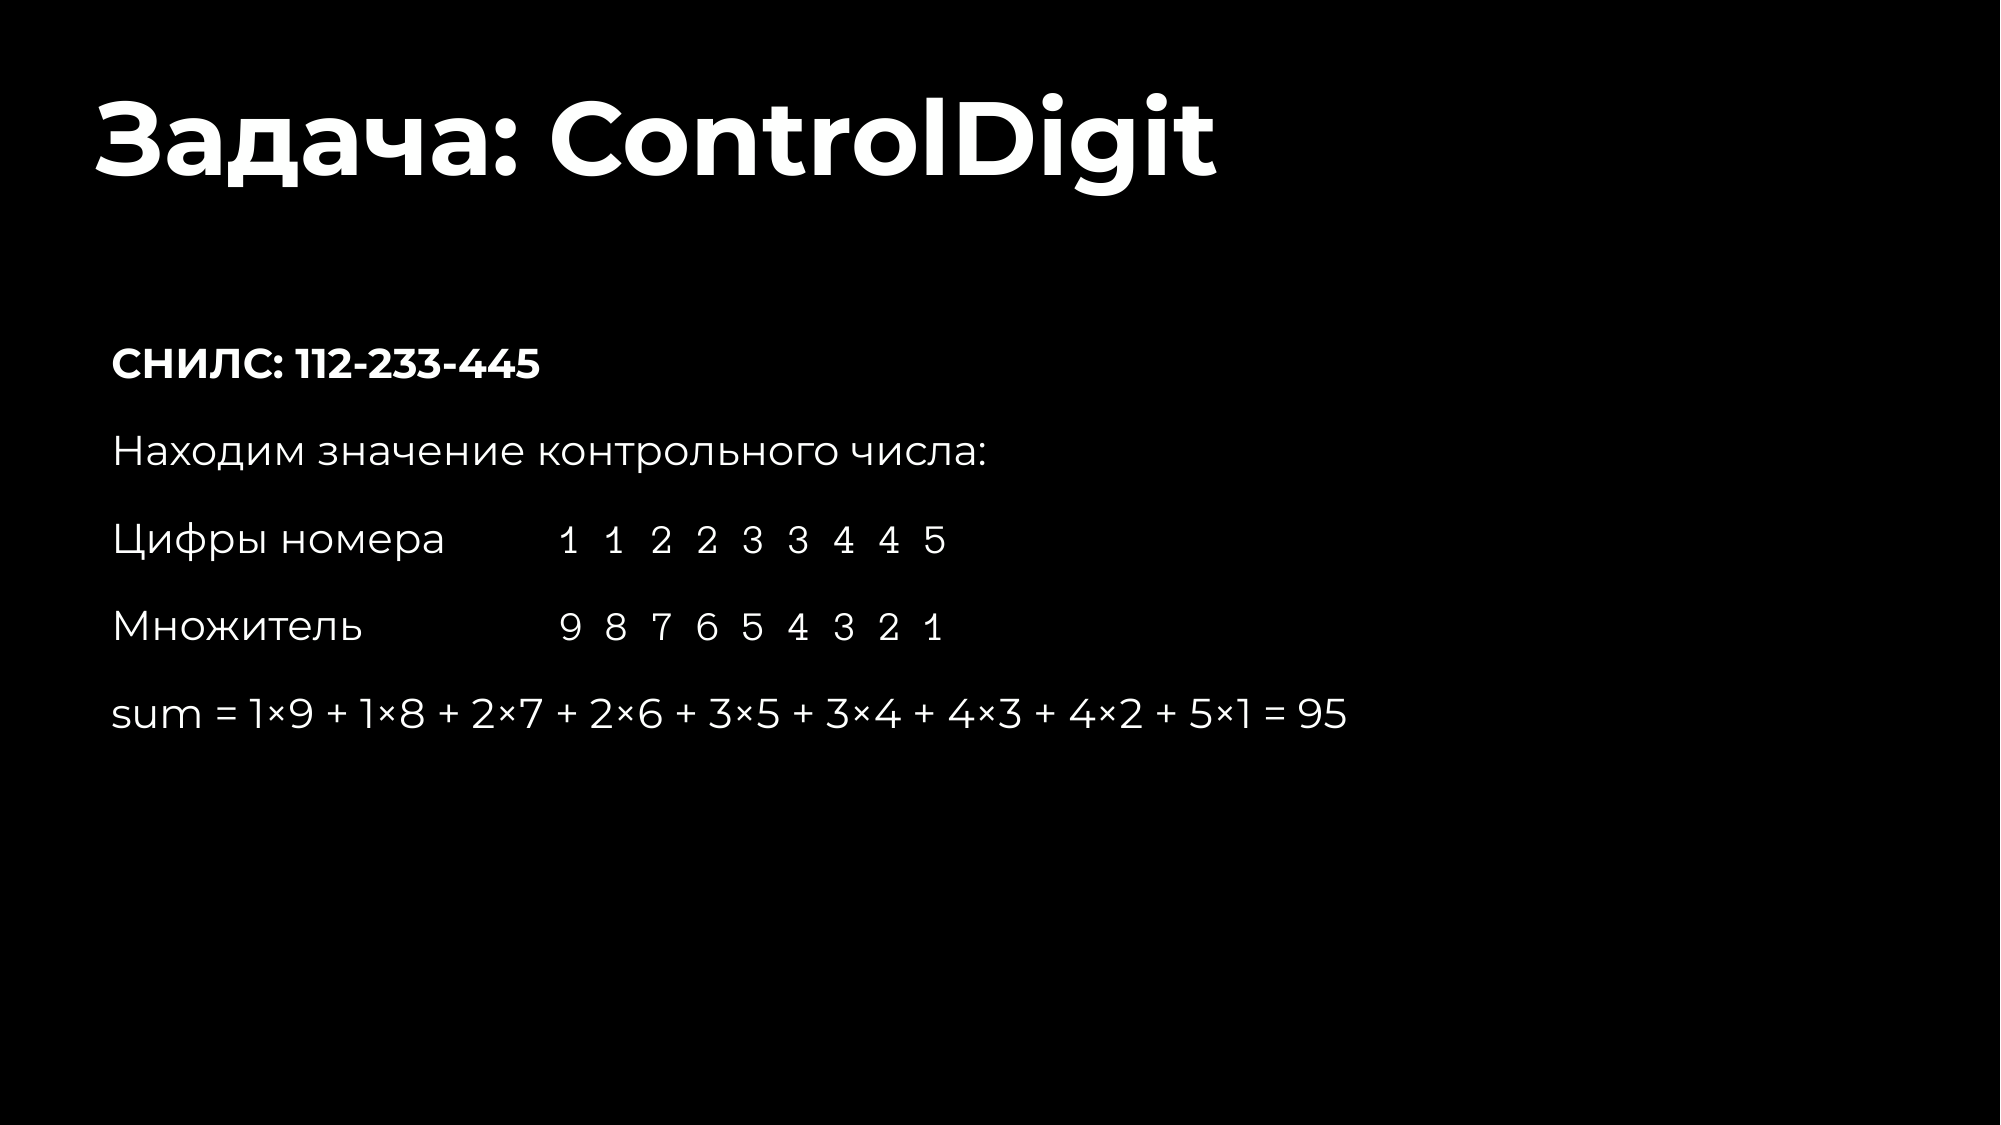

# Задача: ControlDigit

СНИЛС: 112-233-445
Находим значение контрольного числа:
Цифры номера 	1 1 2 2 3 3 4 4 5
Множитель         	9 8 7 6 5 4 3 2 1
sum = 1×9 + 1×8 + 2×7 + 2×6 + 3×5 + 3×4 + 4×3 + 4×2 + 5×1 = 95